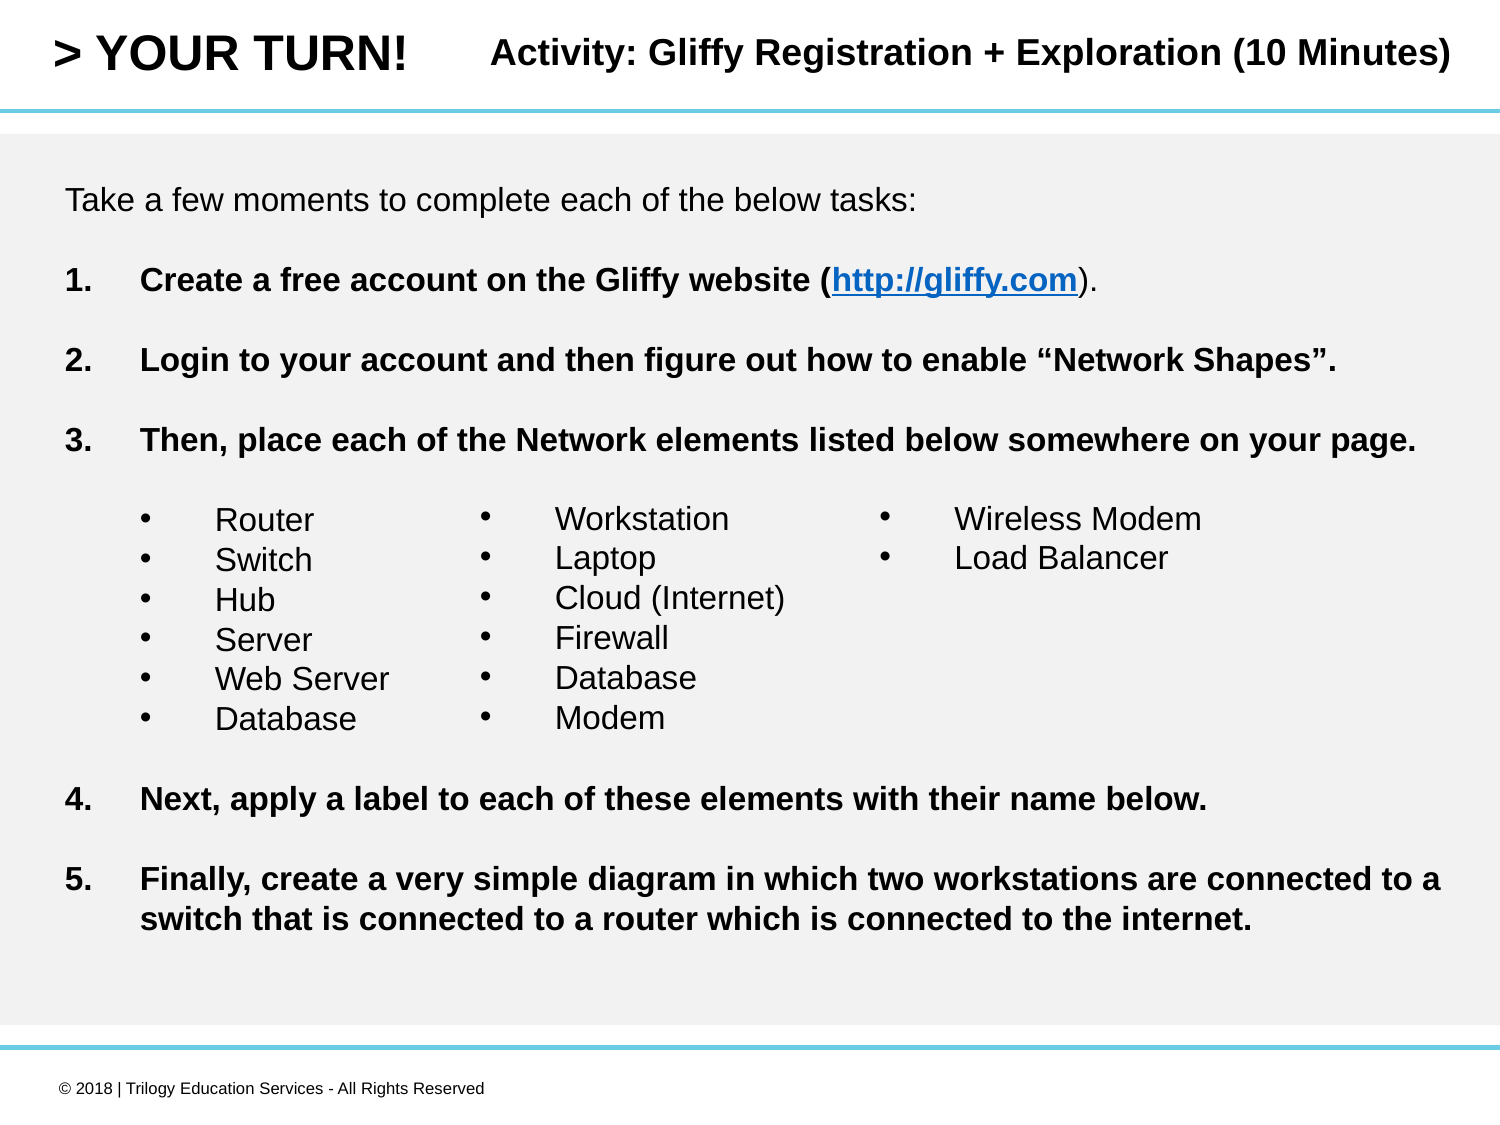

Activity: Gliffy Registration + Exploration (10 Minutes)
Take a few moments to complete each of the below tasks:

Create a free account on the Gliffy website (http://gliffy.com).

Login to your account and then figure out how to enable “Network Shapes”.

Then, place each of the Network elements listed below somewhere on your page.

Router
Switch
Hub
Server
Web Server
Database

Next, apply a label to each of these elements with their name below.

Finally, create a very simple diagram in which two workstations are connected to a switch that is connected to a router which is connected to the internet.
Workstation
Laptop
Cloud (Internet)
Firewall
Database
Modem
Wireless Modem
Load Balancer